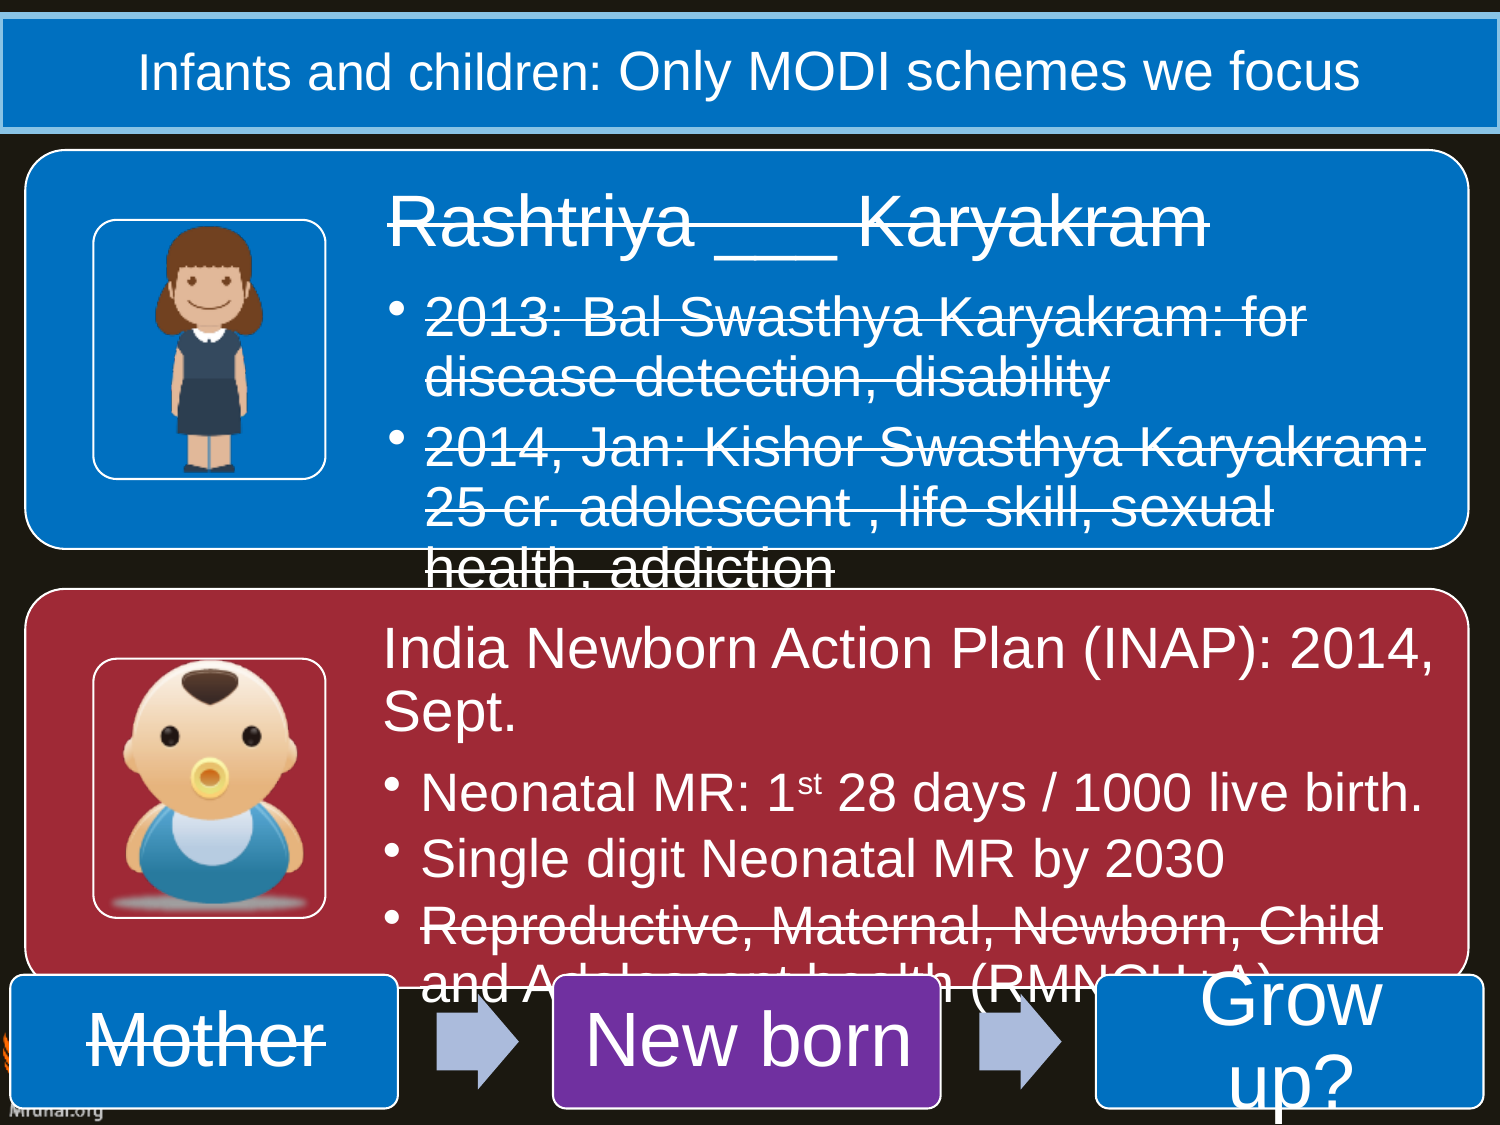

# Infants and children: Only MODI schemes we focus
Rashtriya ___ Karyakram
2013: Bal Swasthya Karyakram: for disease detection, disability
2014, Jan: Kishor Swasthya Karyakram: 25 cr. adolescent , life skill, sexual health, addiction
India Newborn Action Plan (INAP): 2014, Sept.
Neonatal MR: 1st 28 days / 1000 live birth.
Single digit Neonatal MR by 2030
Reproductive, Maternal, Newborn, Child and Adolescent health (RMNCH+A)
Mother

New born

Grow up?